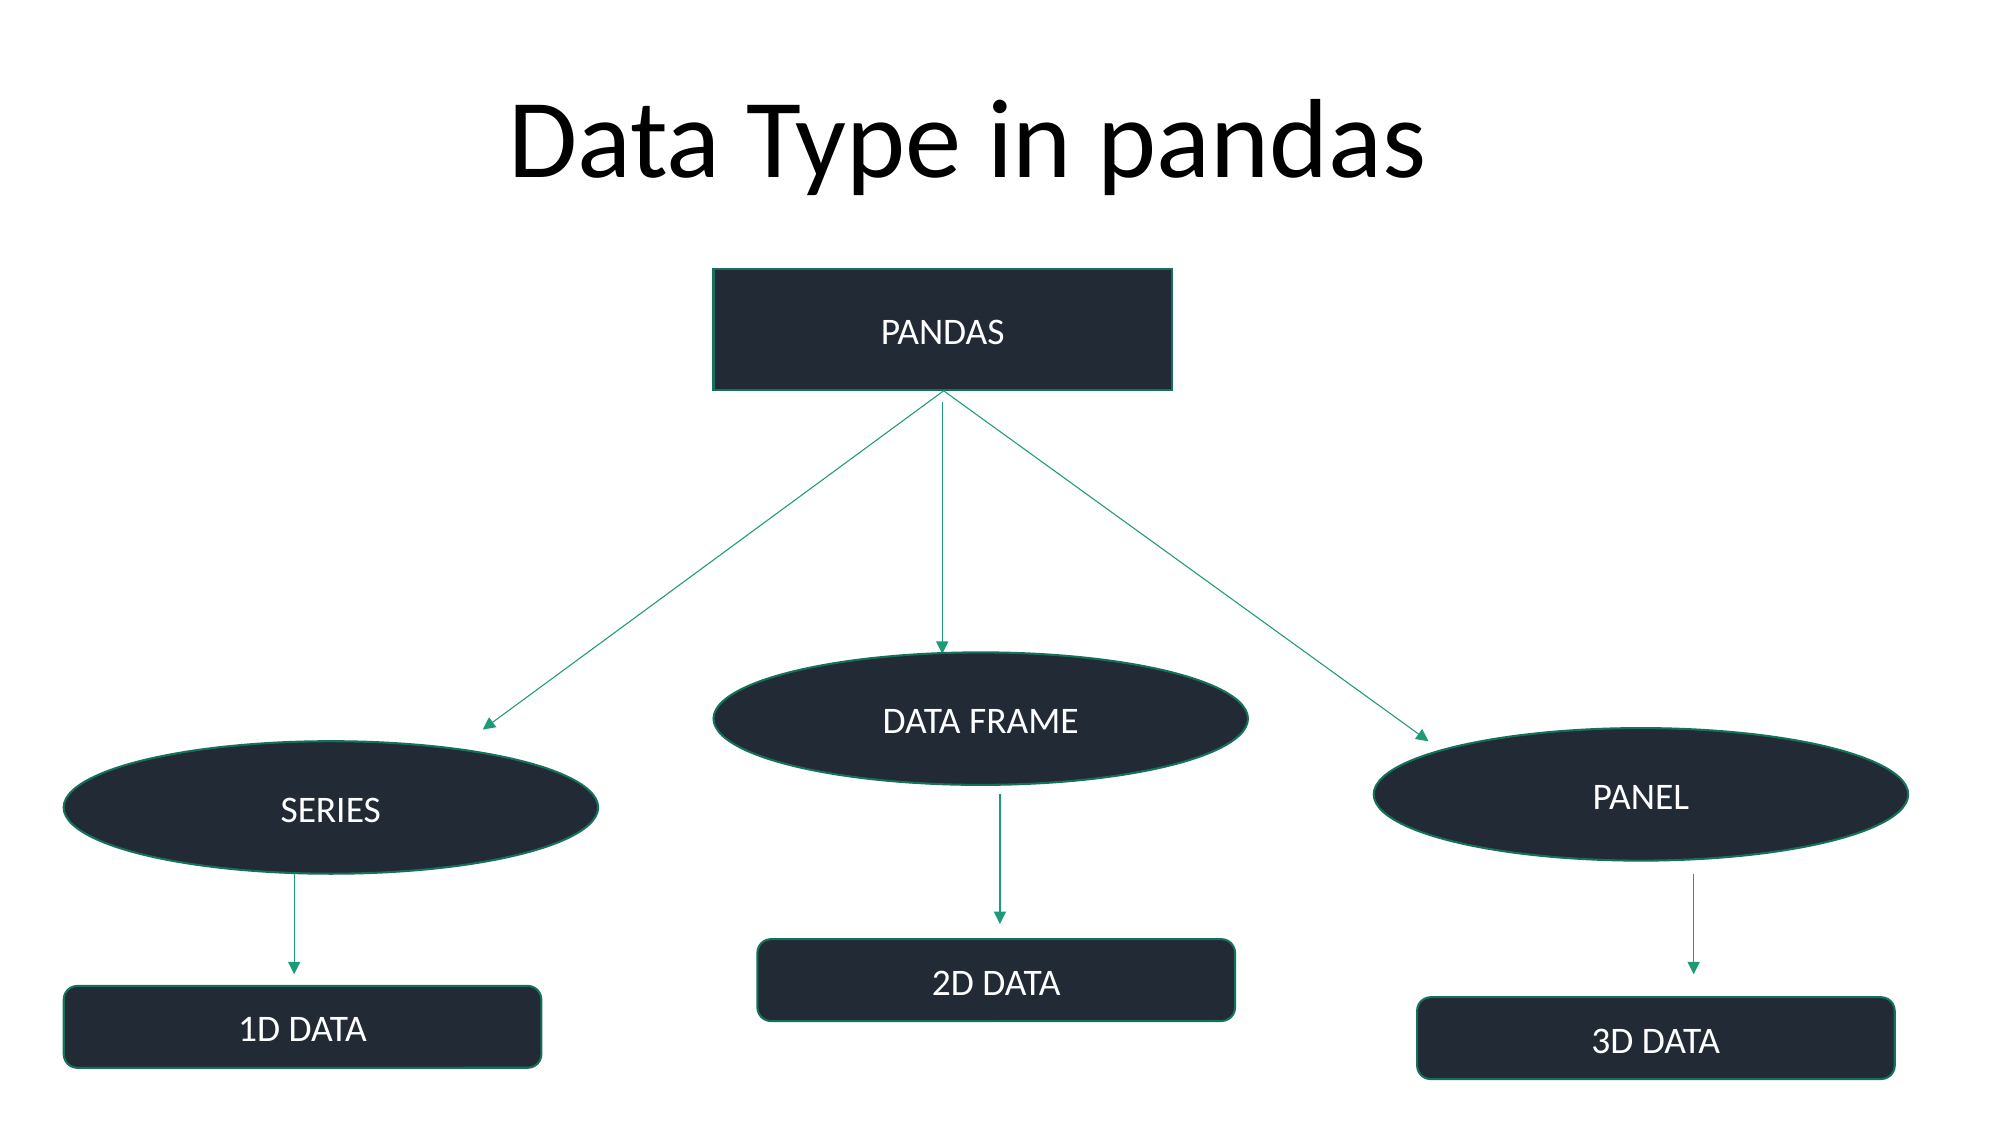

Data Type in pandas
PANDAS
DATA FRAME
PANEL
SERIES
2D DATA
1D DATA
3D DATA